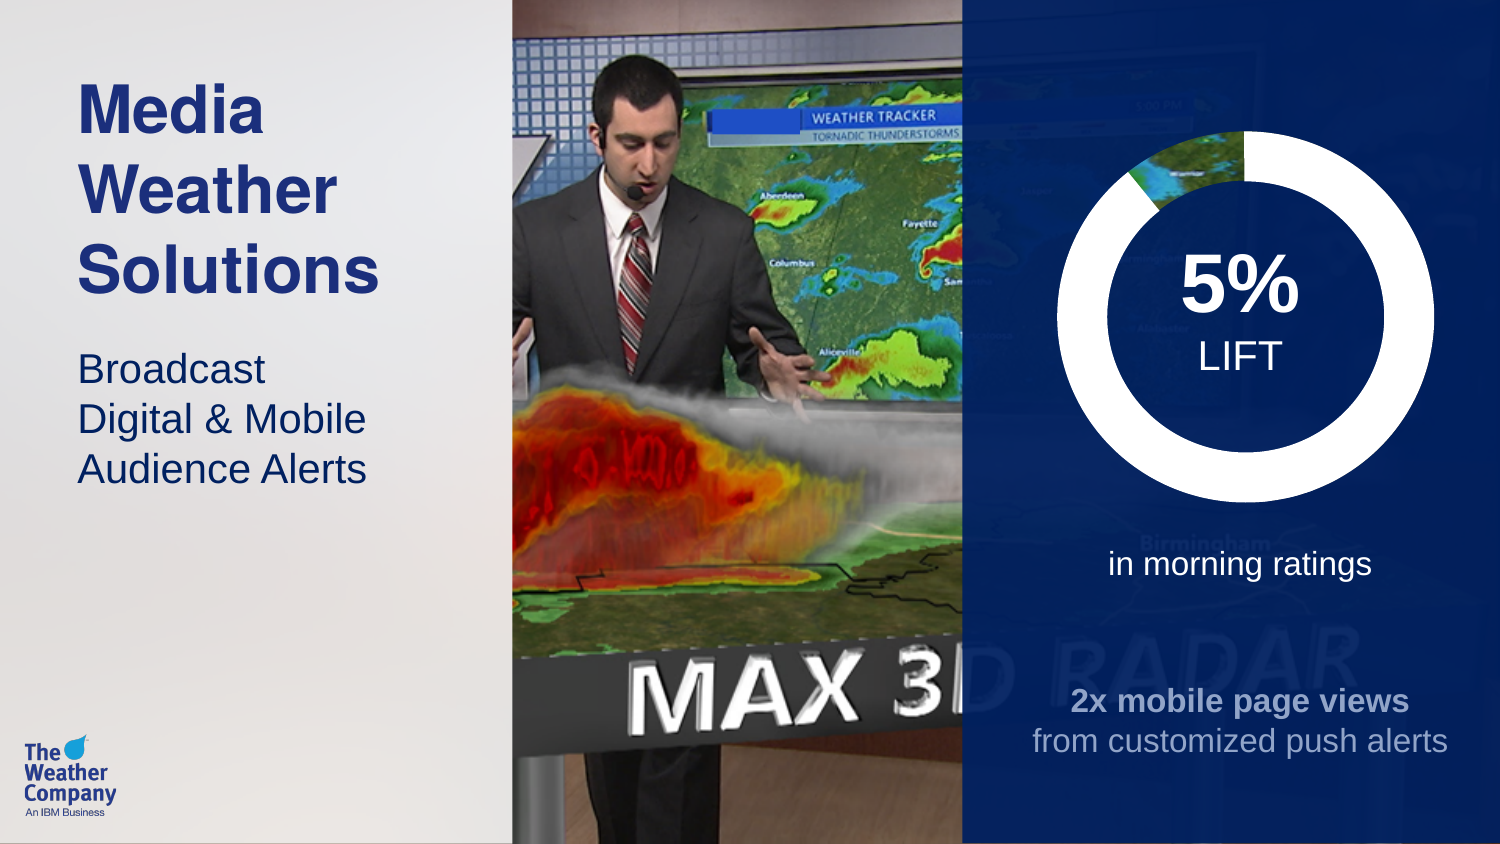

Media
Weather Solutions

5%
LIFT
Broadcast
Digital & Mobile
Audience Alerts
in morning ratings
2x mobile page views
from customized push alerts